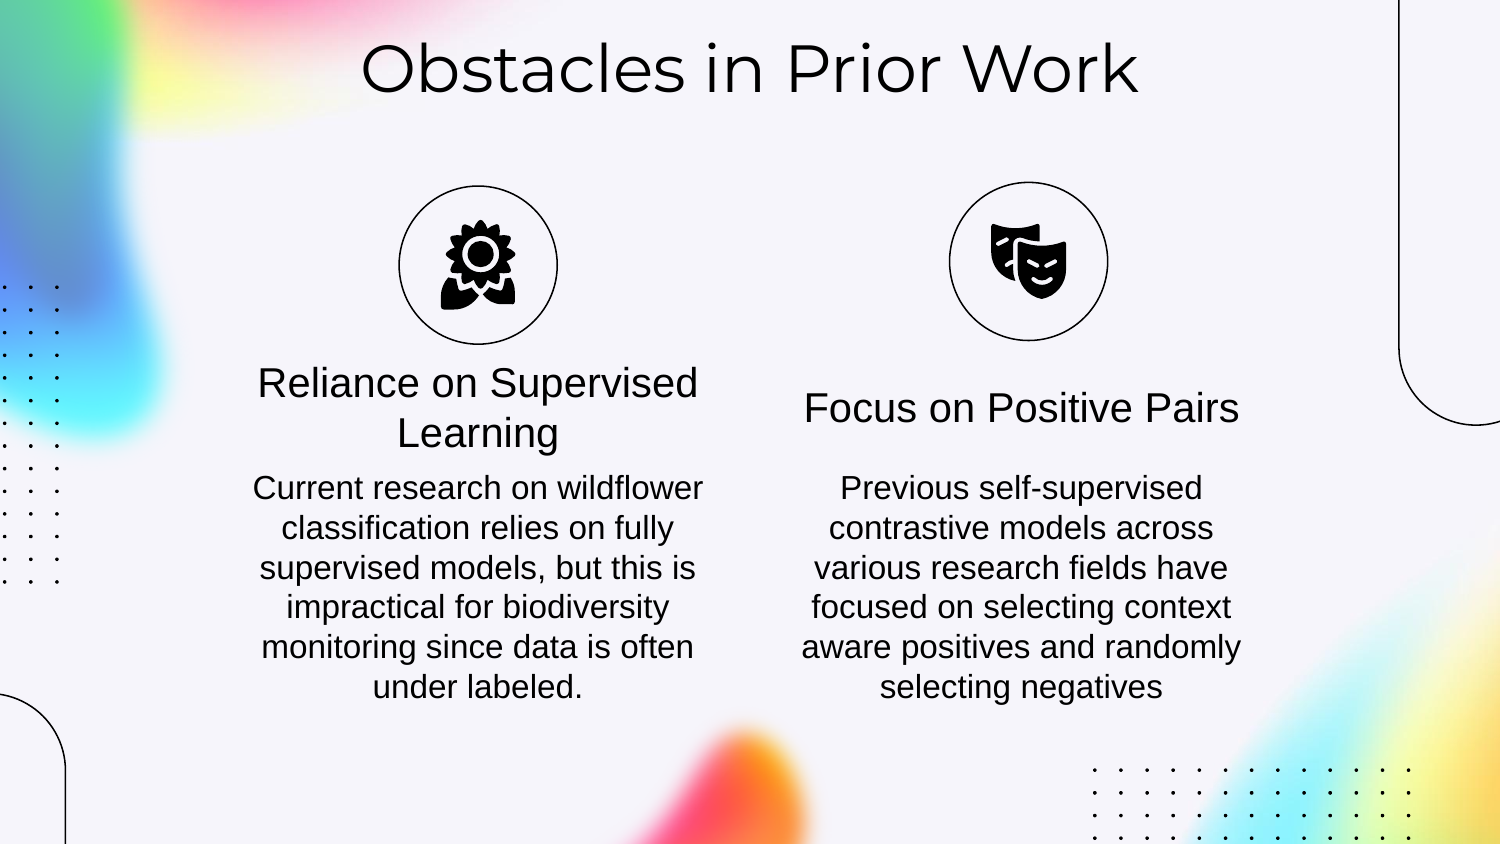

# Obstacles in Prior Work

Reliance on Supervised Learning
Focus on Positive Pairs
Current research on wildflower classification relies on fully supervised models, but this is impractical for biodiversity monitoring since data is often under labeled.

Previous self-supervised contrastive models across various research fields have focused on selecting context aware positives and randomly selecting negatives